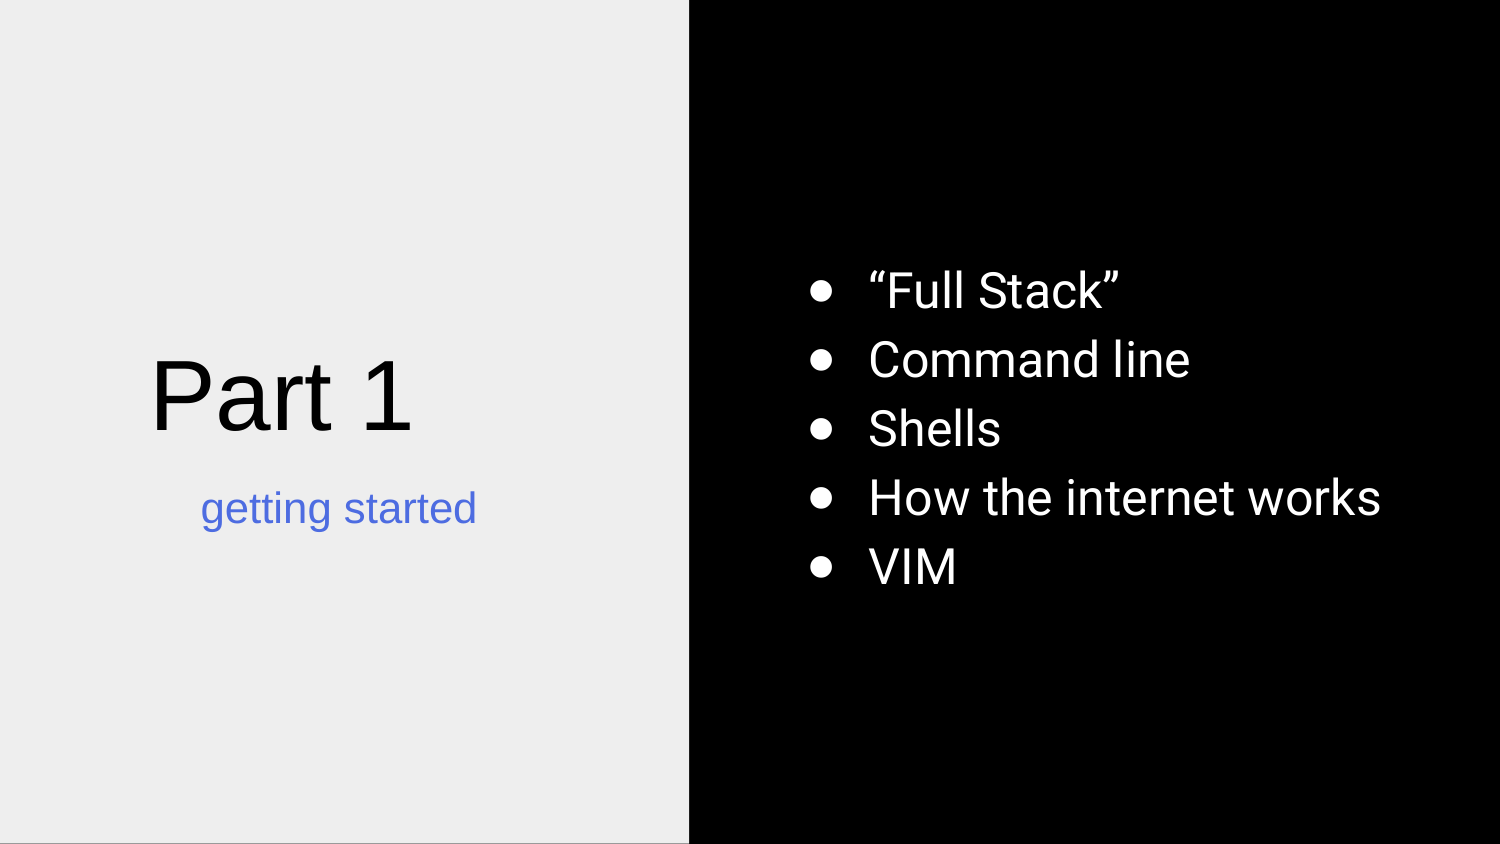

“Full Stack”
Command line
Shells
How the internet works
VIM
Part 1
getting started